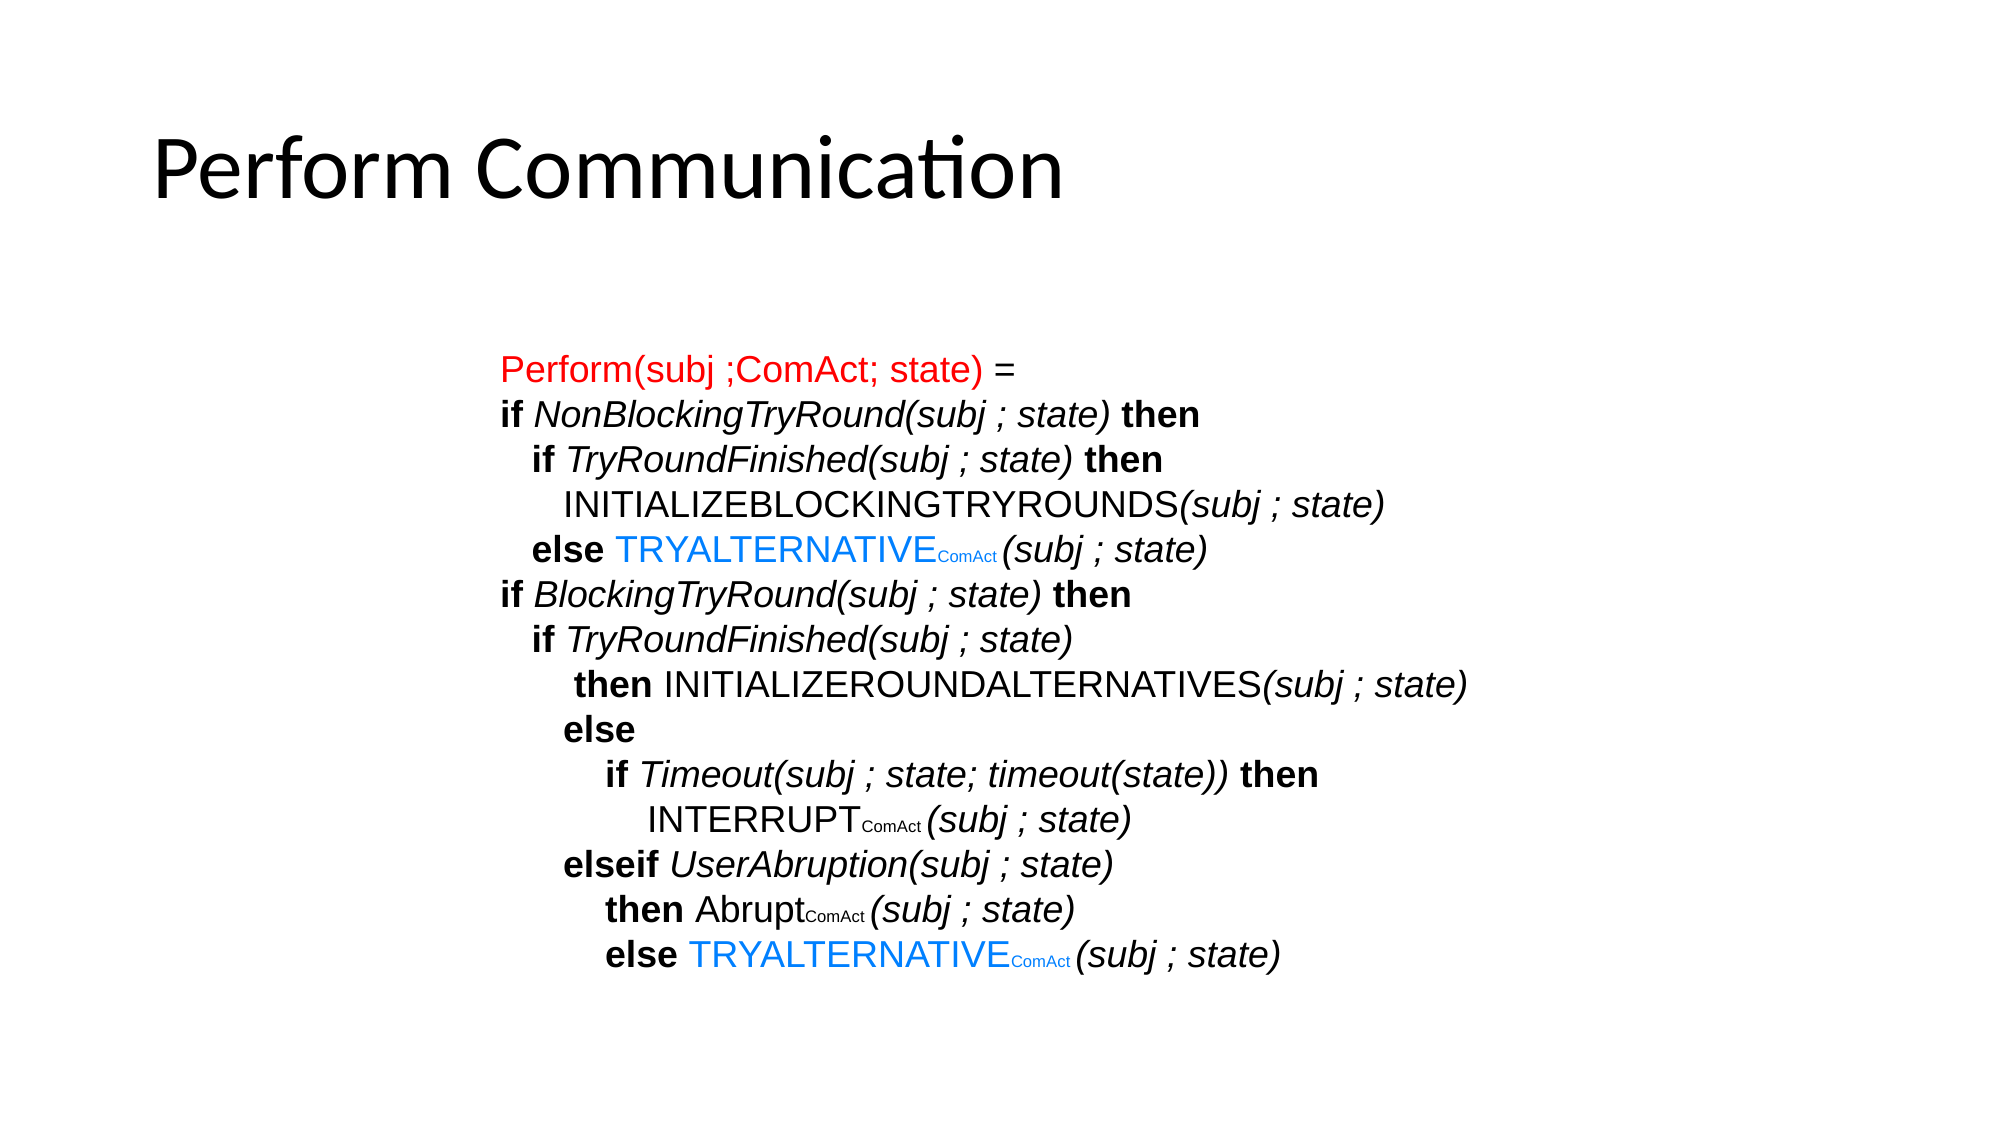

# Perform Communication
Perform(subj ;ComAct; state) =
if NonBlockingTryRound(subj ; state) then
   if TryRoundFinished(subj ; state) then
      INITIALIZEBLOCKINGTRYROUNDS(subj ; state)
   else TRYALTERNATIVEComAct (subj ; state)
if BlockingTryRound(subj ; state) then
   if TryRoundFinished(subj ; state)
       then INITIALIZEROUNDALTERNATIVES(subj ; state)
      else
          if Timeout(subj ; state; timeout(state)) then
              INTERRUPTComAct (subj ; state)
      elseif UserAbruption(subj ; state)
          then AbruptComAct (subj ; state)
          else TRYALTERNATIVEComAct (subj ; state)